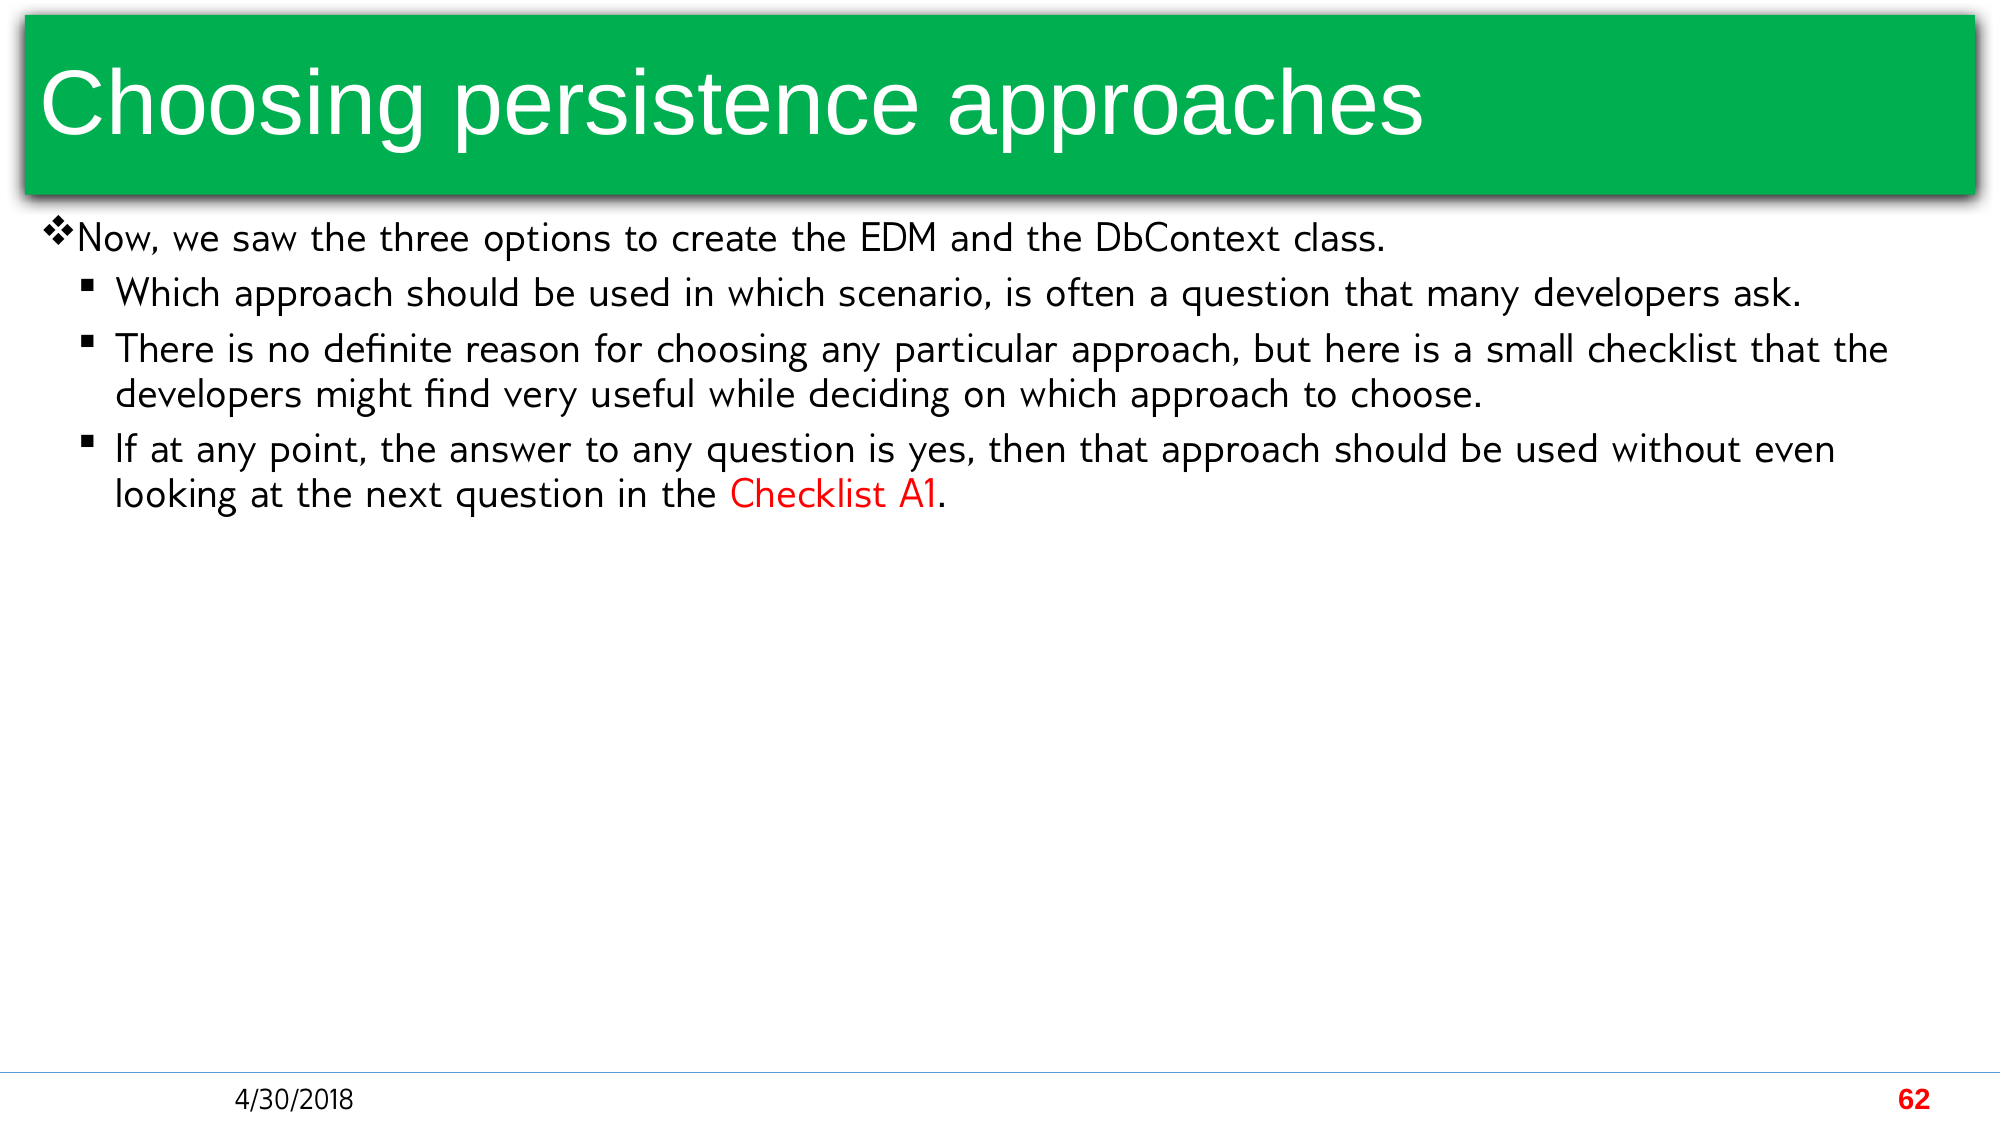

# Choosing persistence approaches
Now, we saw the three options to create the EDM and the DbContext class.
Which approach should be used in which scenario, is often a question that many developers ask.
There is no definite reason for choosing any particular approach, but here is a small checklist that the developers might find very useful while deciding on which approach to choose.
If at any point, the answer to any question is yes, then that approach should be used without even looking at the next question in the Checklist A1.
4/30/2018
62